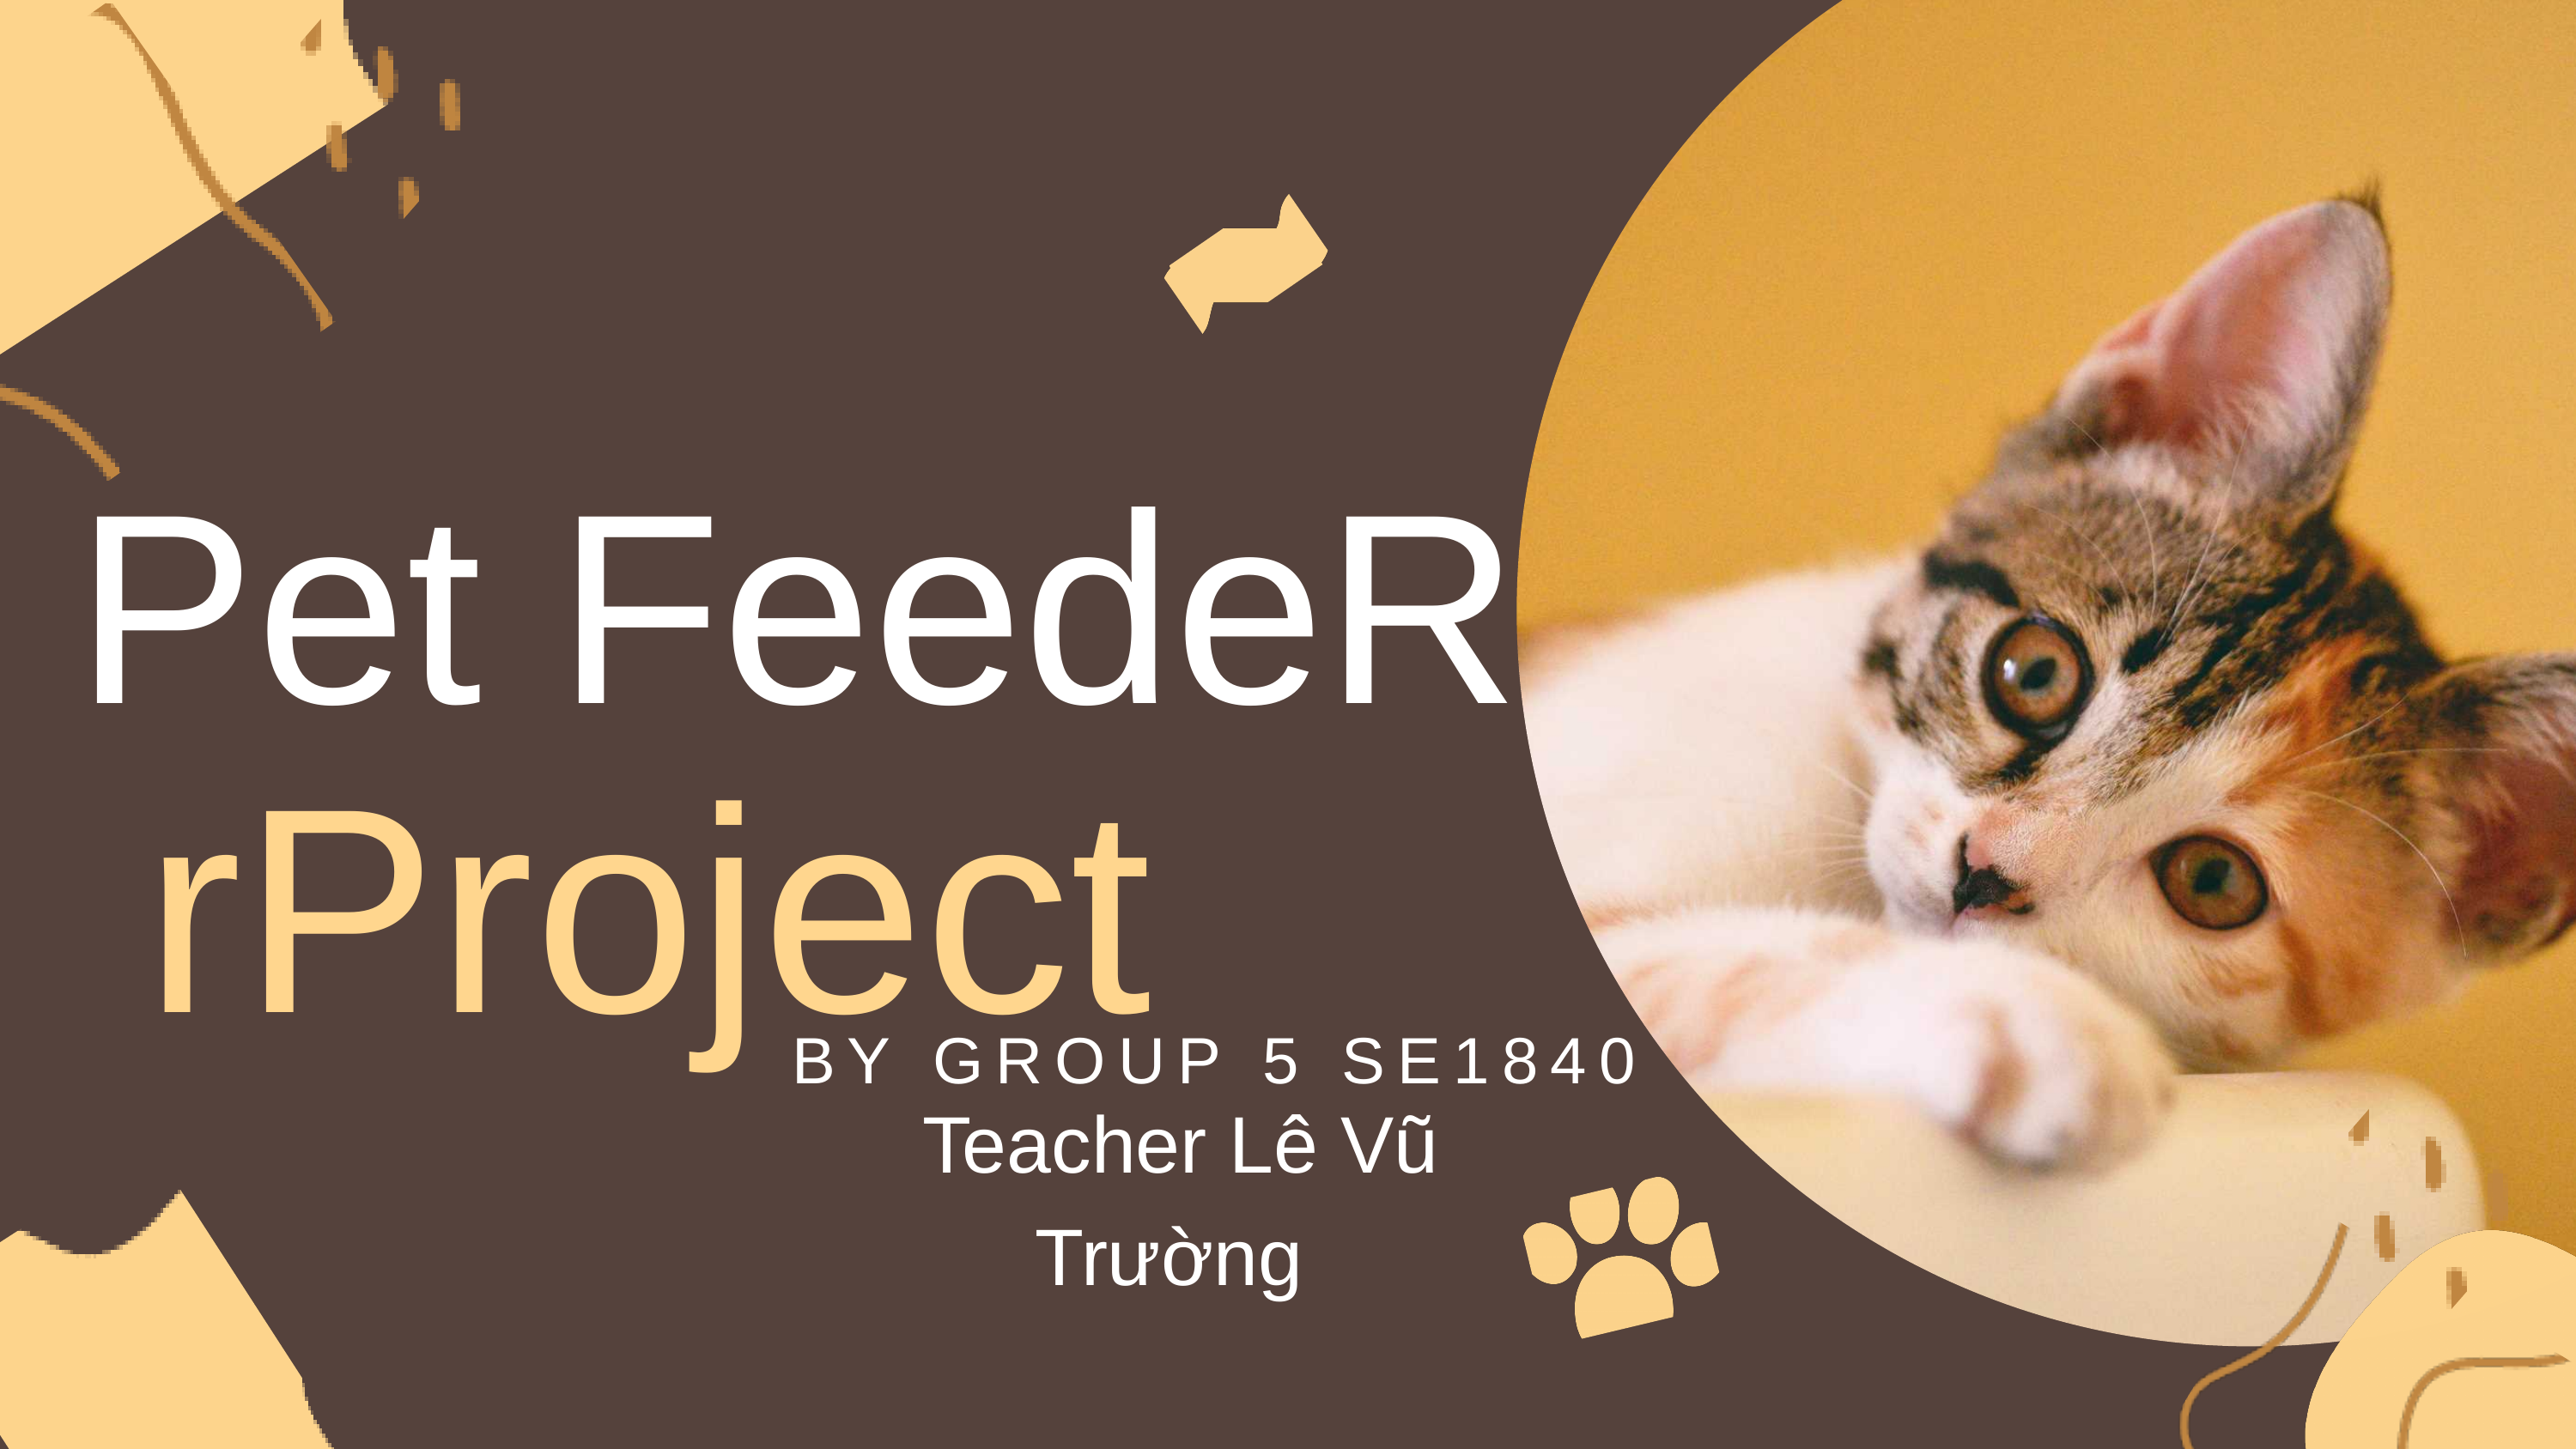

Pet FeedeR
rProject
 BY GROUP 5 SE1840
 Teacher Lê Vũ Trường